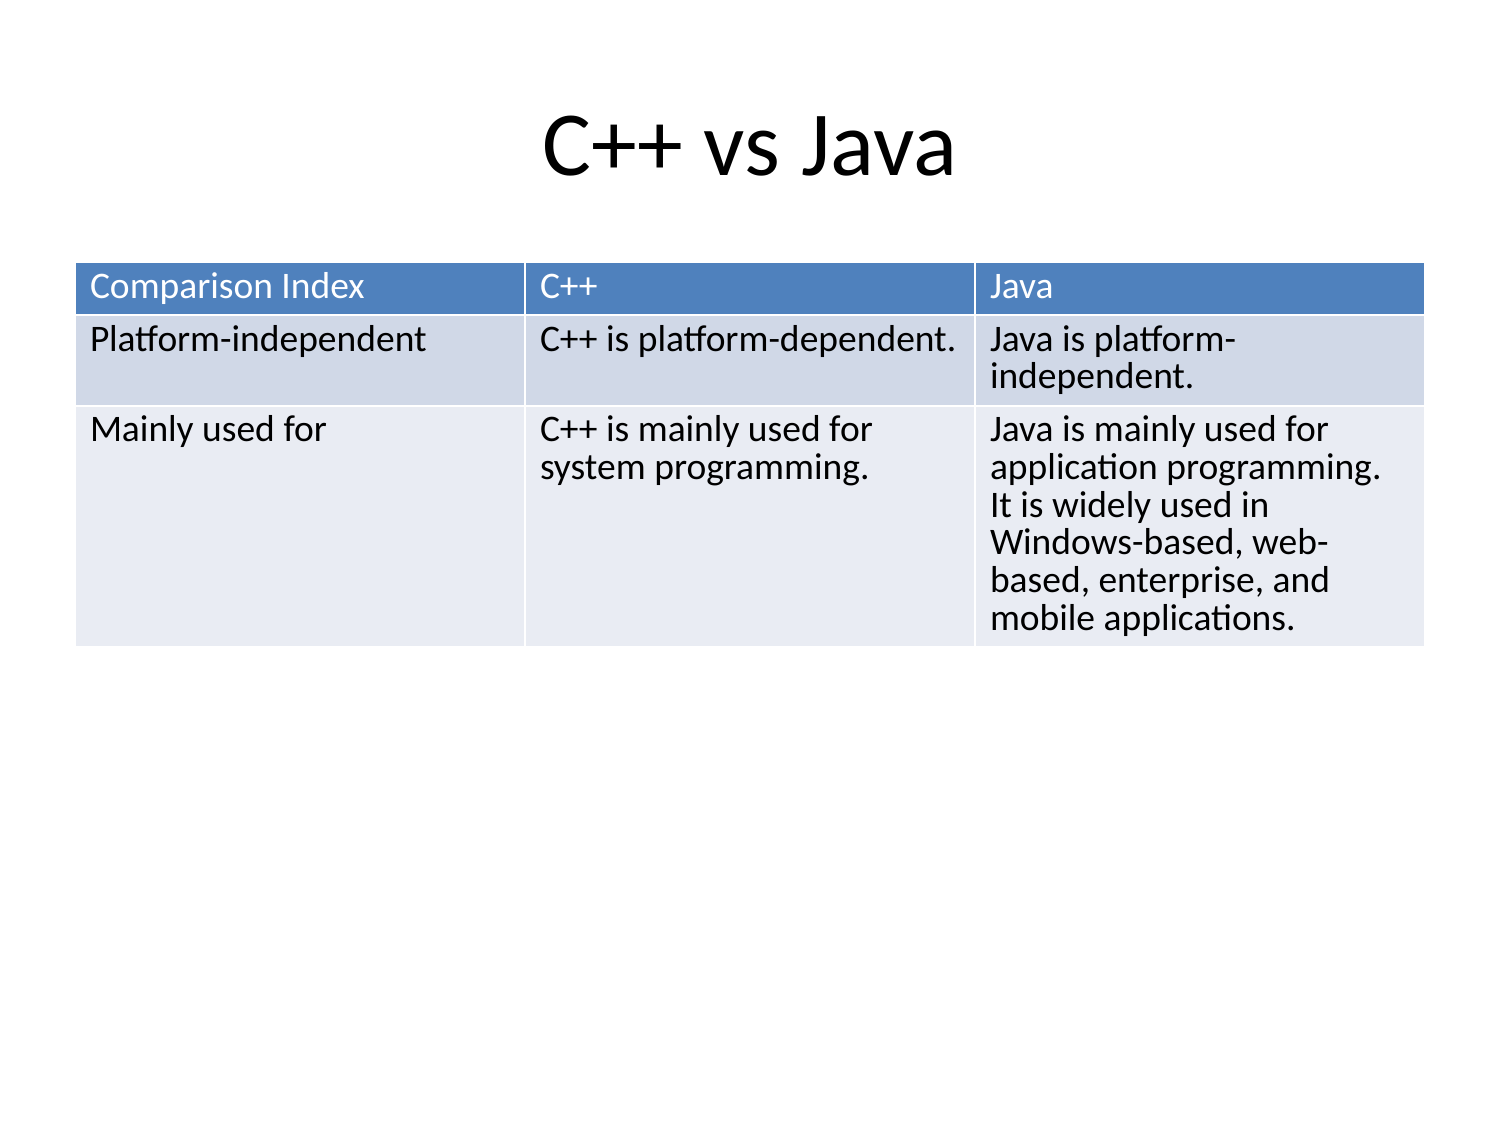

# C++ vs Java
| Comparison Index | C++ | Java |
| --- | --- | --- |
| Platform-independent | C++ is platform-dependent. | Java is platform-independent. |
| Mainly used for | C++ is mainly used for system programming. | Java is mainly used for application programming. It is widely used in Windows-based, web-based, enterprise, and mobile applications. |